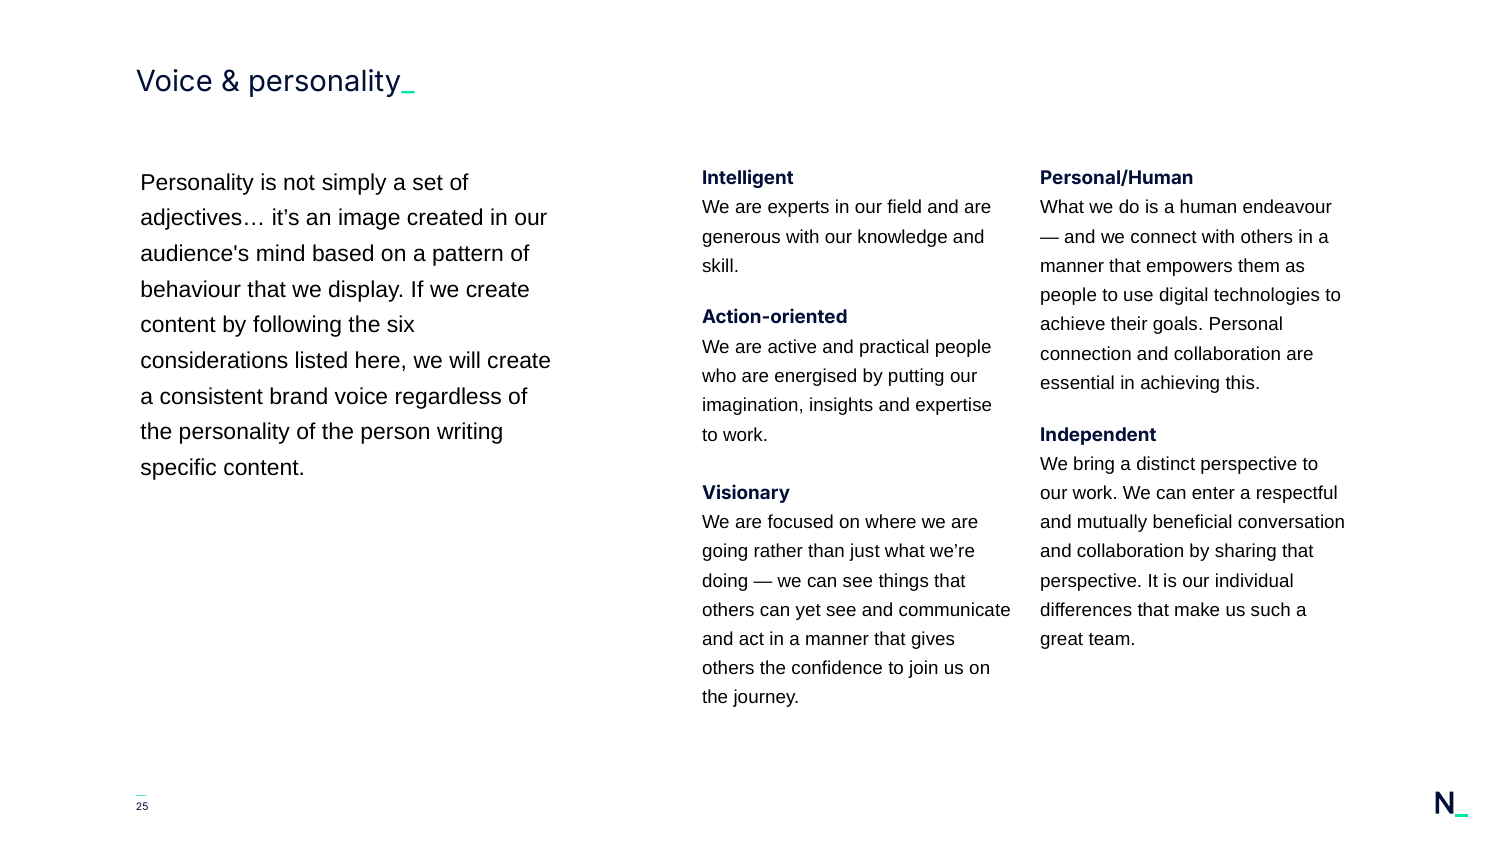

# Voice & personality_

Personality is not simply a set of adjectives… it’s an image created in our audience's mind based on a pattern of behaviour that we display. If we create content by following the six considerations listed here, we will create a consistent brand voice regardless of the personality of the person writing specific content.
Intelligent
We are experts in our field and are generous with our knowledge and skill.
Action-oriented
We are active and practical people who are energised by putting our imagination, insights and expertise to work.
Visionary
We are focused on where we are going rather than just what we’re doing — we can see things that others can yet see and communicate and act in a manner that gives others the confidence to join us on the journey.
Personal/Human
What we do is a human endeavour — and we connect with others in a manner that empowers them as people to use digital technologies to achieve their goals. Personal connection and collaboration are essential in achieving this.
Independent
We bring a distinct perspective to our work. We can enter a respectful and mutually beneficial conversation and collaboration by sharing that perspective. It is our individual differences that make us such a great team.
—
25